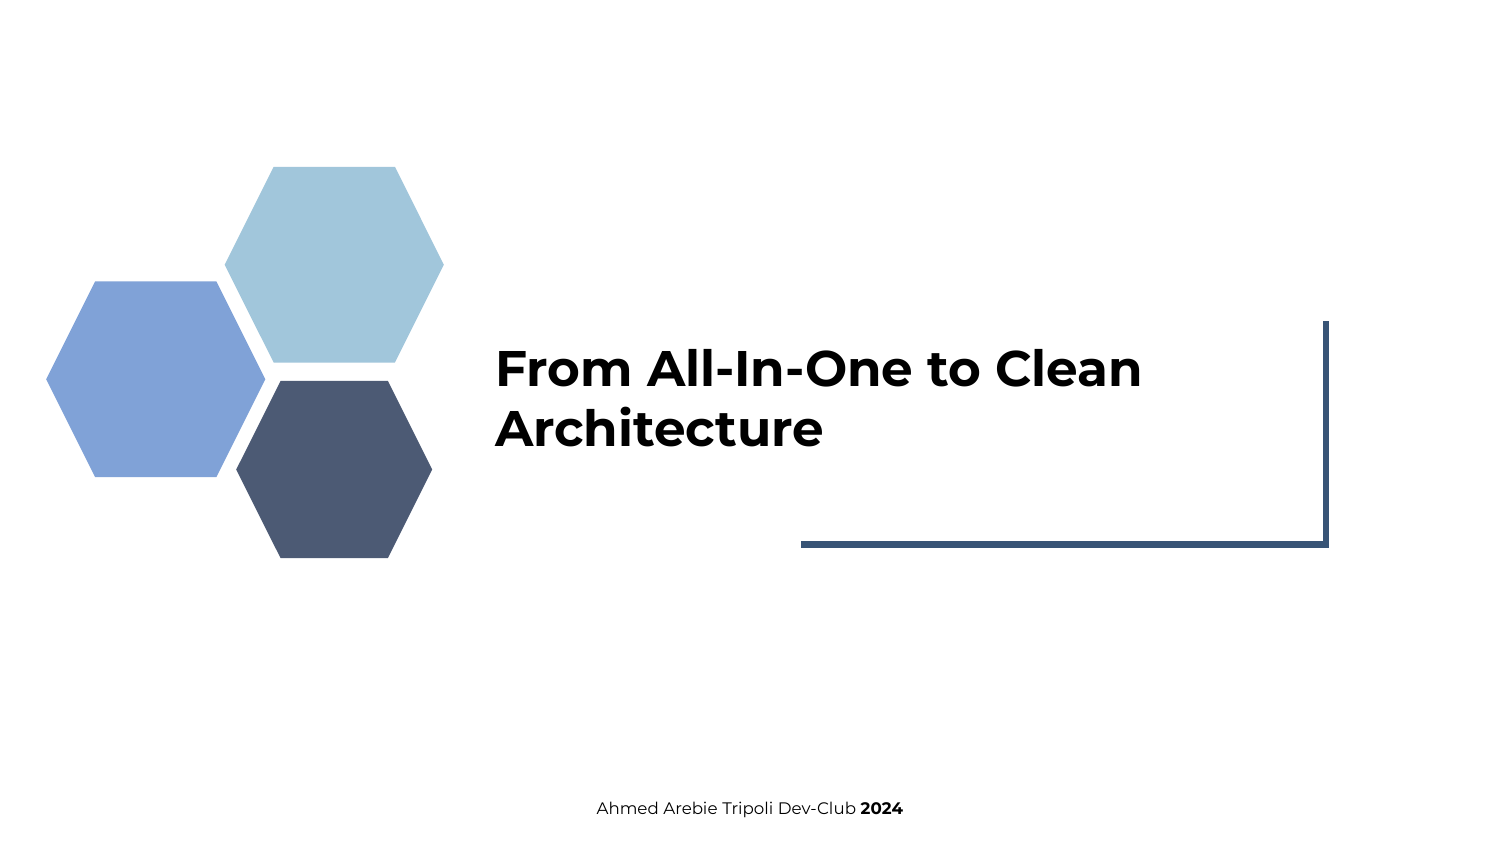

# From All-In-One to Clean Architecture

Ahmed Arebie Tripoli Dev-Club 2024